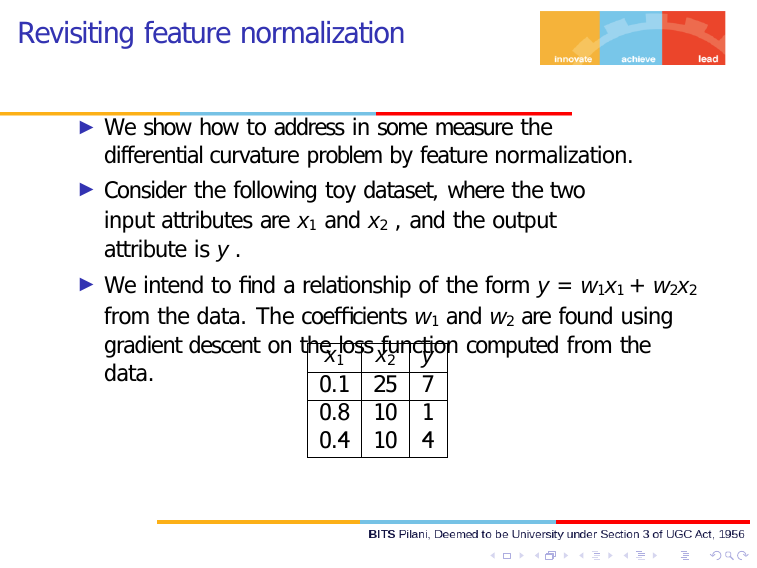

# Revisiting feature normalization
We show how to address in some measure the differential curvature problem by feature normalization.
Consider the following toy dataset, where the two input attributes are x1 and x2 , and the output attribute is y .
We intend to find a relationship of the form y = w1x1 + w2x2 from the data. The coefficients w1 and w2 are found using gradient descent on the loss function computed from the data.
| x1 | x2 | y |
| --- | --- | --- |
| 0.1 | 25 | 7 |
| 0.8 | 10 | 1 |
| 0.4 | 10 | 4 |